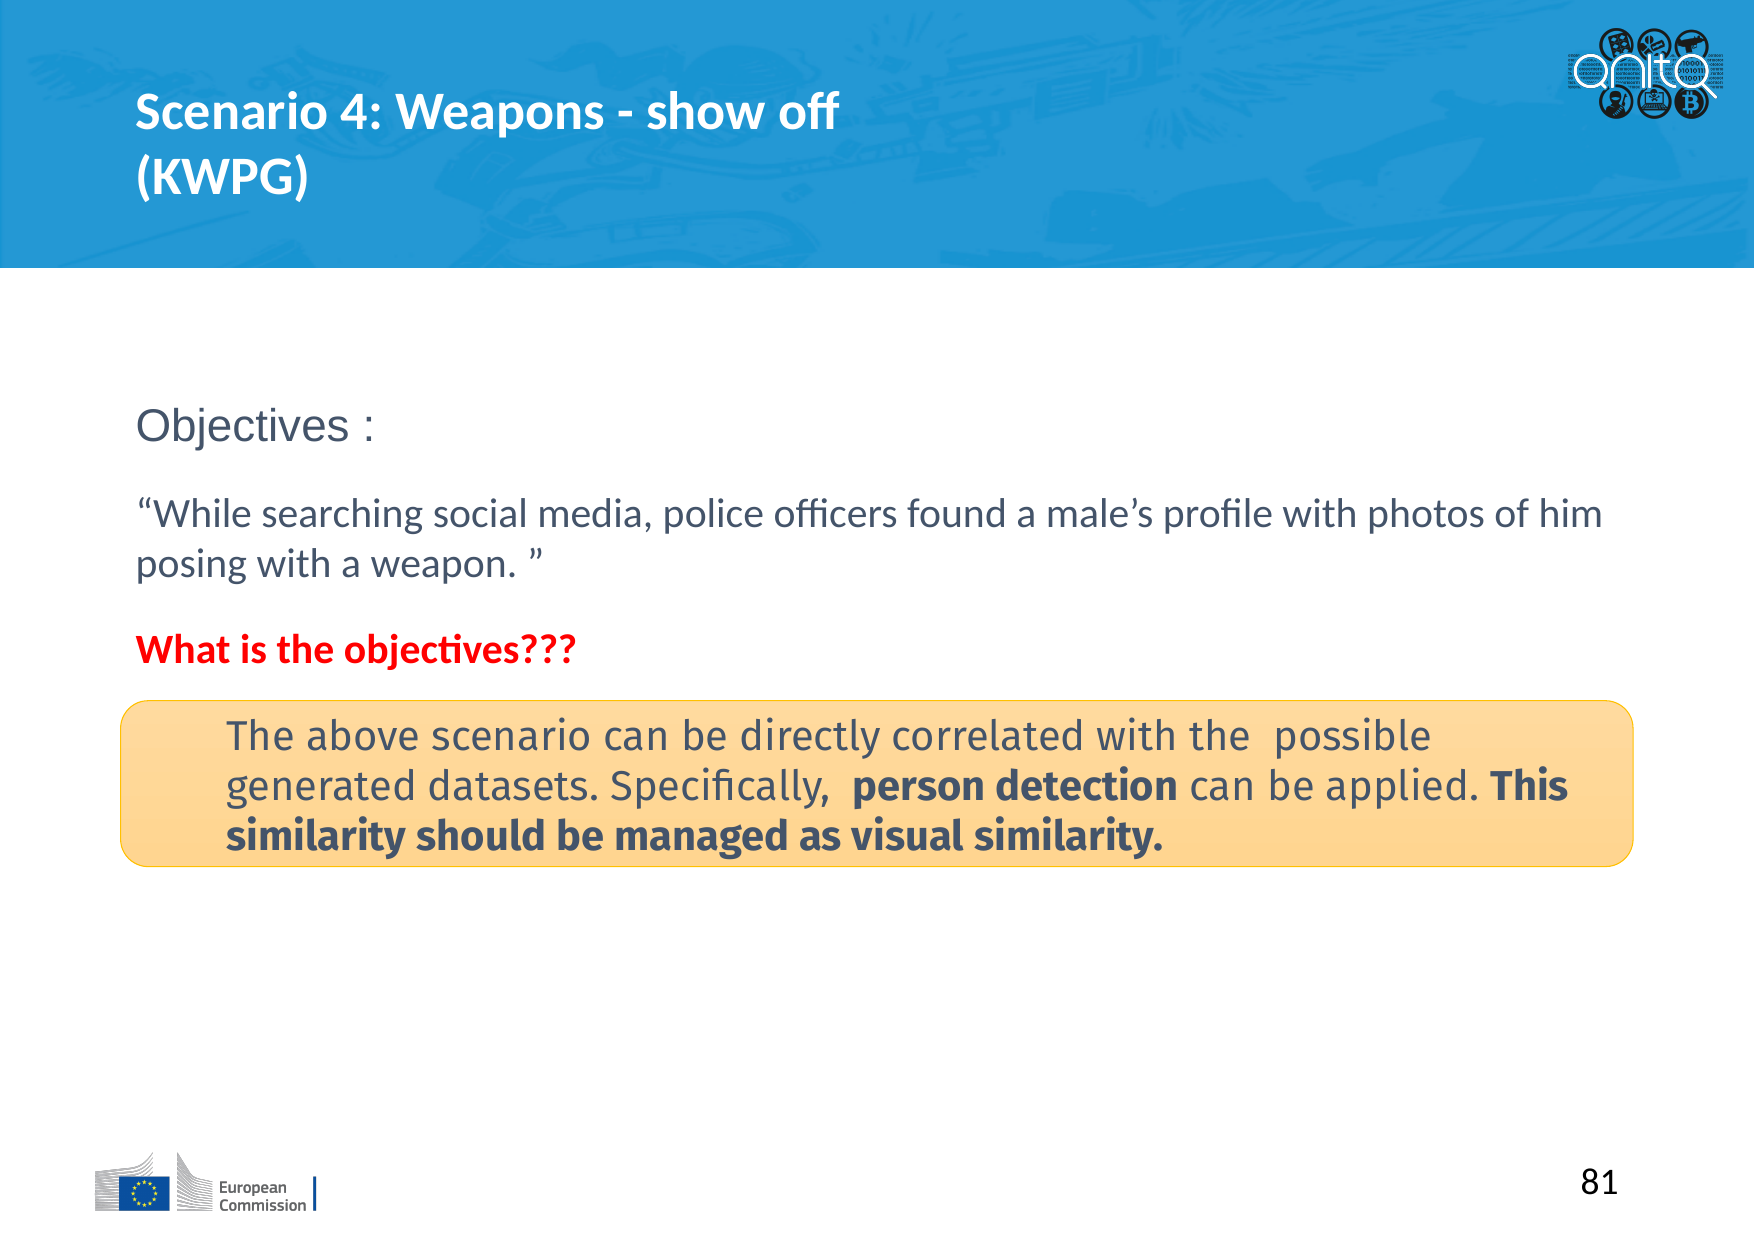

Scenario 4: Weapons - show off (KWPG)
Objectives :
“While searching social media, police officers found a male’s profile with photos of him posing with a weapon. ”
What is the objectives???
The above scenario can be directly correlated with the  possible generated datasets. Specifically,  person detection can be applied. This similarity should be managed as visual similarity.
81